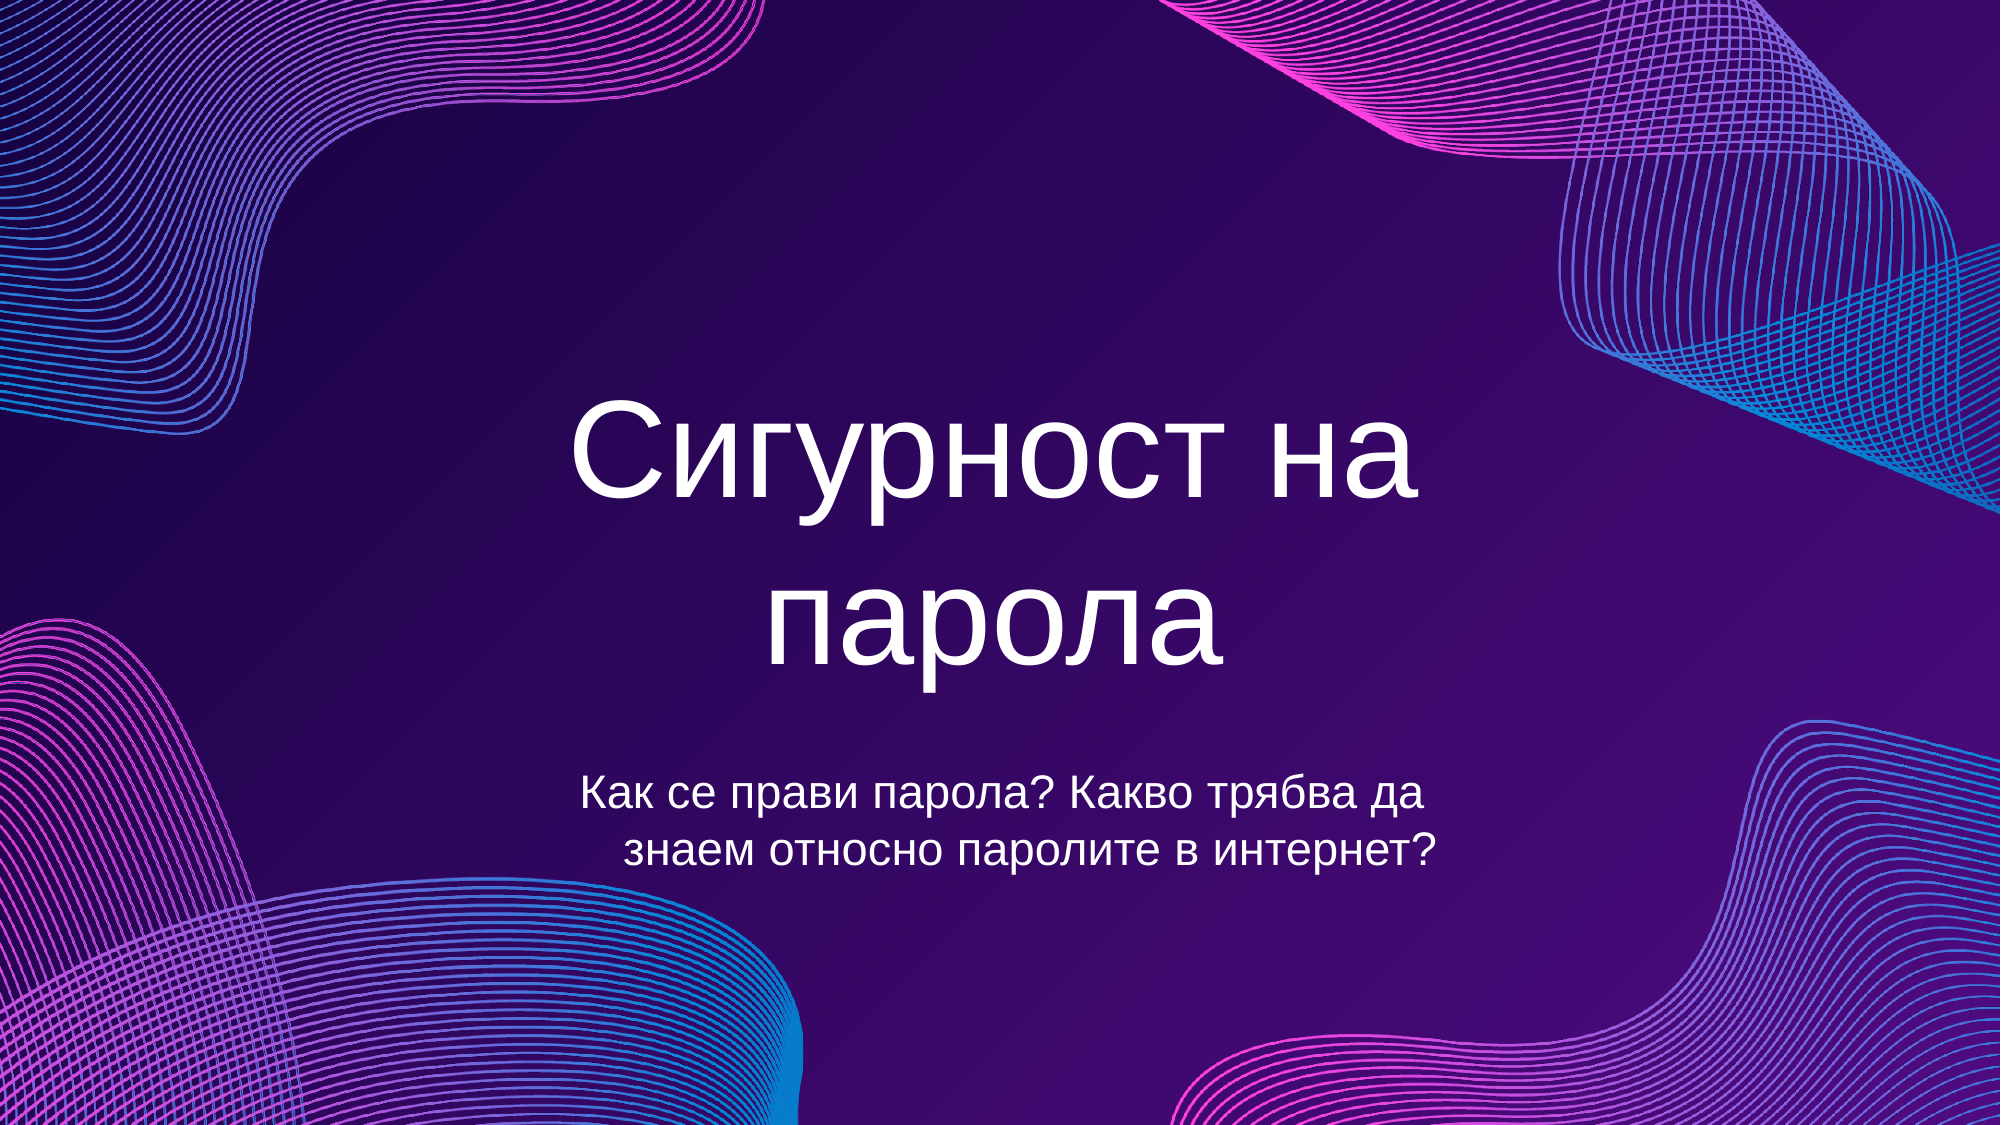

# Сигурност на парола
Как се прави парола? Какво трябва да знаем относно паролите в интернет?